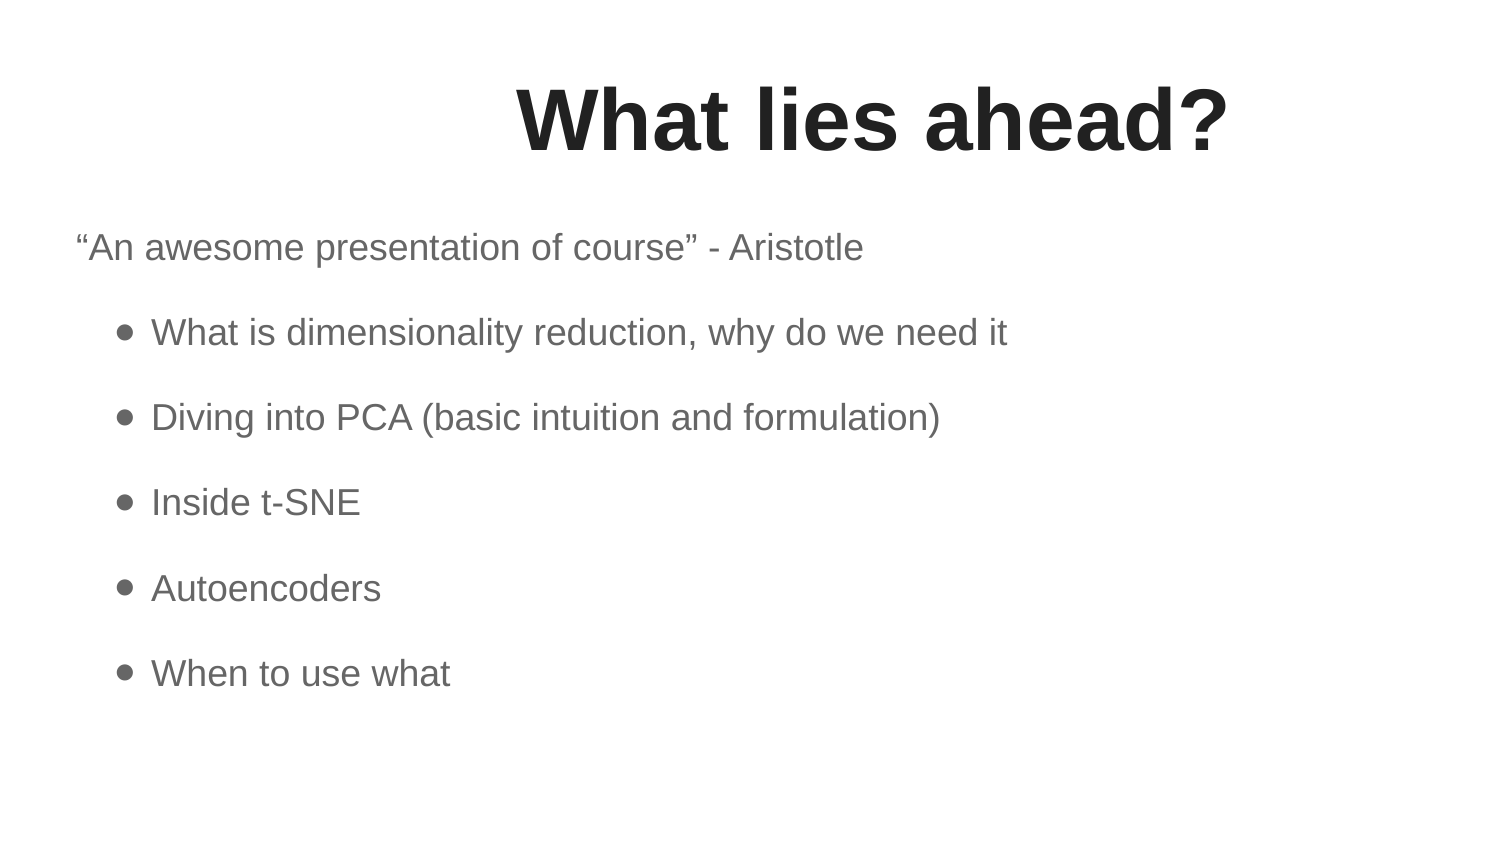

# What lies ahead?
“An awesome presentation of course” - Aristotle
What is dimensionality reduction, why do we need it
Diving into PCA (basic intuition and formulation)
Inside t-SNE
Autoencoders
When to use what